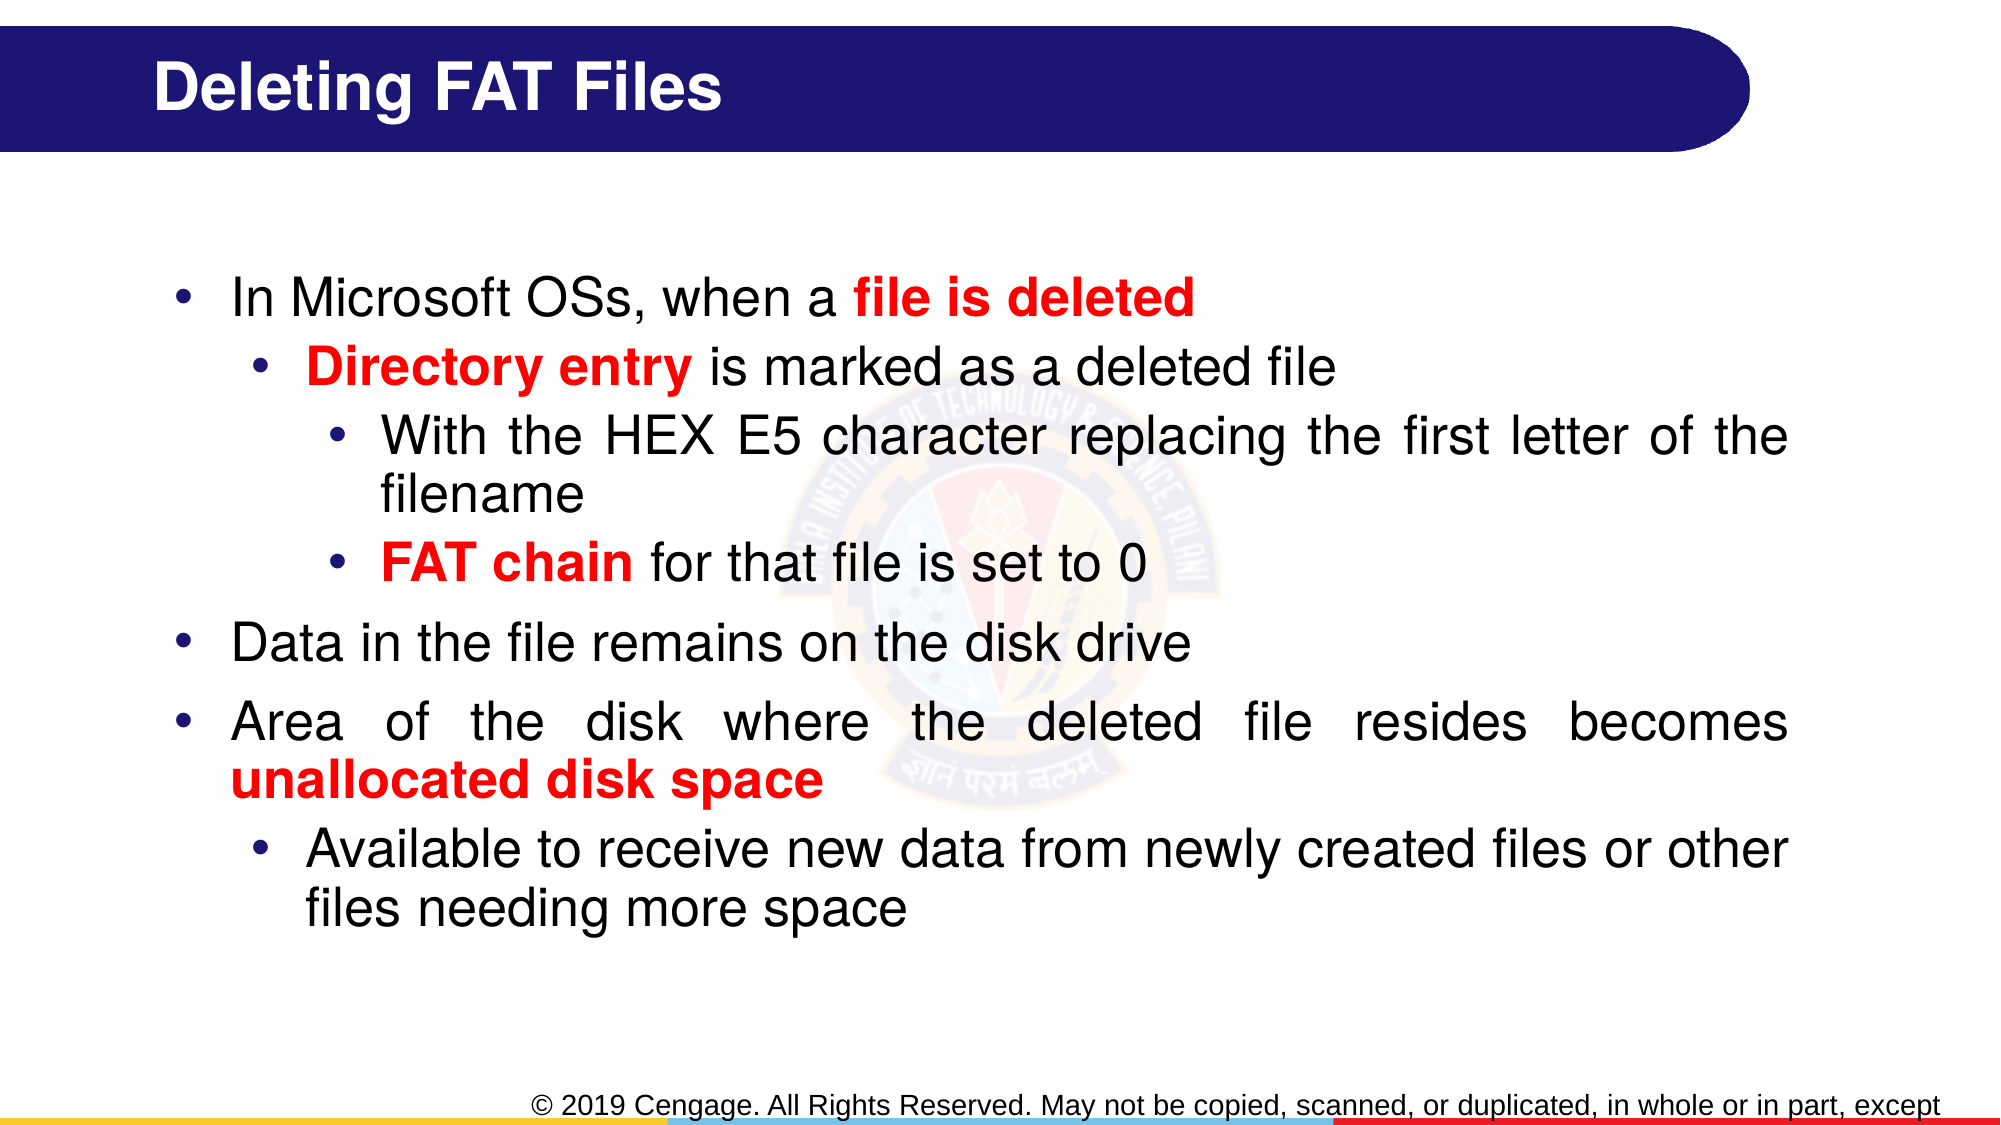

# Deleting FAT Files

In Microsoft OSs, when a file is deleted
Directory entry is marked as a deleted file
With the HEX E5 character replacing the first letter of the filename
FAT chain for that file is set to 0
Data in the file remains on the disk drive
Area of the disk where the deleted file resides becomes unallocated disk space
Available to receive new data from newly created files or other files needing more space
24
© 2019 Cengage. All Rights Reserved. May not be copied, scanned, or duplicated, in whole or in part, except for use as permitted in a license distributed with a certain product or service or otherwise on a password-protected website for classroom use.